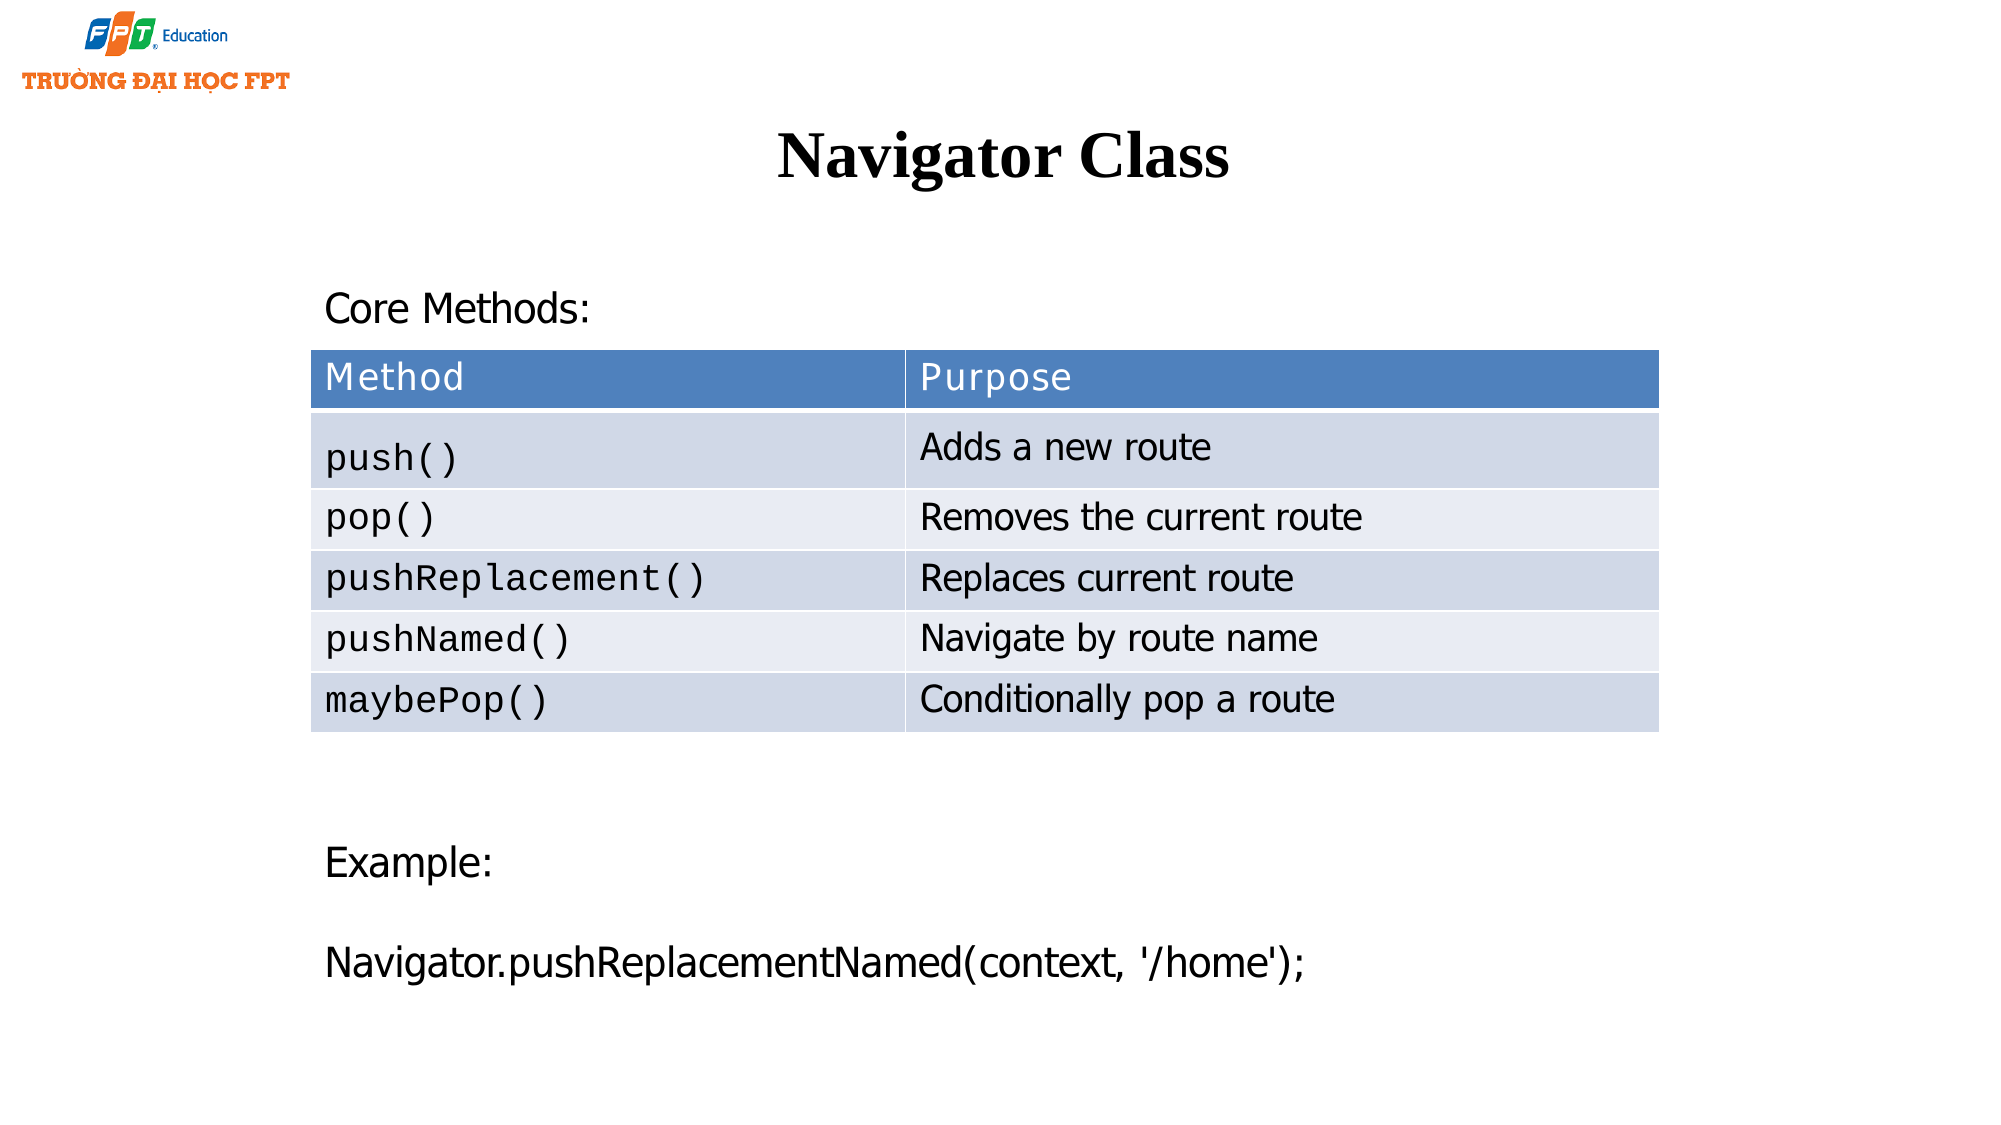

# Navigator Class
Core Methods:
| Method | Purpose |
| --- | --- |
| push() | Adds a new route |
| pop() | Removes the current route |
| pushReplacement() | Replaces current route |
| pushNamed() | Navigate by route name |
| maybePop() | Conditionally pop a route |
Example:

Navigator.pushReplacementNamed(context, '/home');